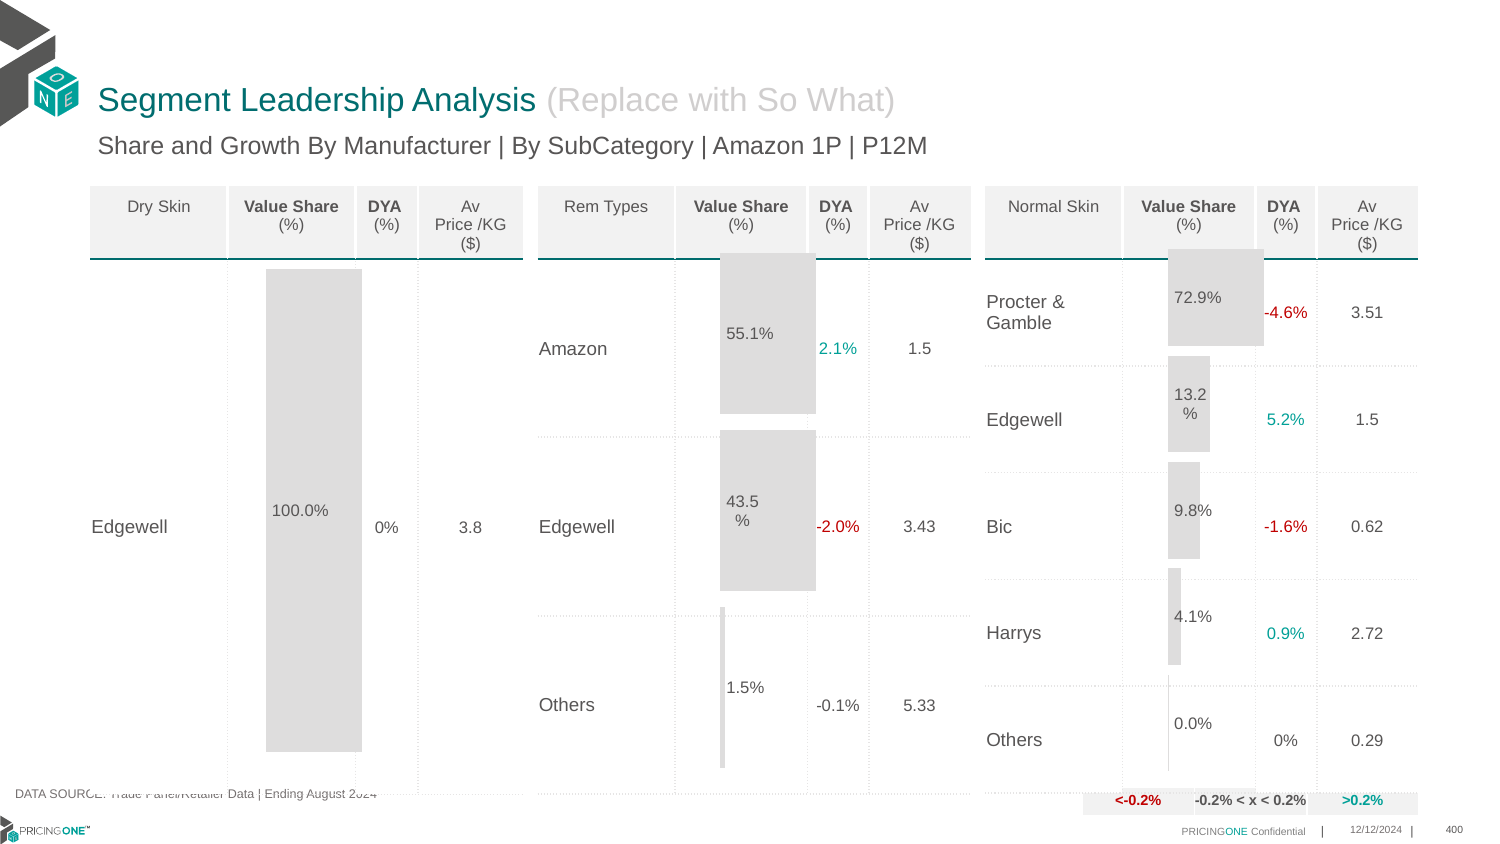

# Segment Leadership Analysis (Replace with So What)
Share and Growth By Manufacturer | By SubCategory | Amazon 1P | P12M
| Rem Types | Value Share (%) | DYA (%) | Av Price /KG ($) |
| --- | --- | --- | --- |
| Amazon |  | 2.1% | 1.5 |
| Edgewell |  | -2.0% | 3.43 |
| Others |  | -0.1% | 5.33 |
| Dry Skin | Value Share (%) | DYA (%) | Av Price /KG ($) |
| --- | --- | --- | --- |
| Edgewell |  | 0% | 3.8 |
| Normal Skin | Value Share (%) | DYA (%) | Av Price /KG ($) |
| --- | --- | --- | --- |
| Procter & Gamble |  | -4.6% | 3.51 |
| Edgewell |  | 5.2% | 1.5 |
| Bic |  | -1.6% | 0.62 |
| Harrys |  | 0.9% | 2.72 |
| Others |  | 0% | 0.29 |

### Chart

| Category | Amazon 1P | Dry Skin |
|---|---|
|  | 1.0 |

### Chart

| Category | Amazon 1P | Rem Types |
|---|---|
|  | 0.5505401920205578 |

### Chart

| Category | Amazon 1P | Normal Skin |
|---|---|
|  | 0.7293538173041563 |
DATA SOURCE: Trade Panel/Retailer Data | Ending August 2024
| <-0.2% | -0.2% < x < 0.2% | >0.2% |
| --- | --- | --- |

12/12/2024
400